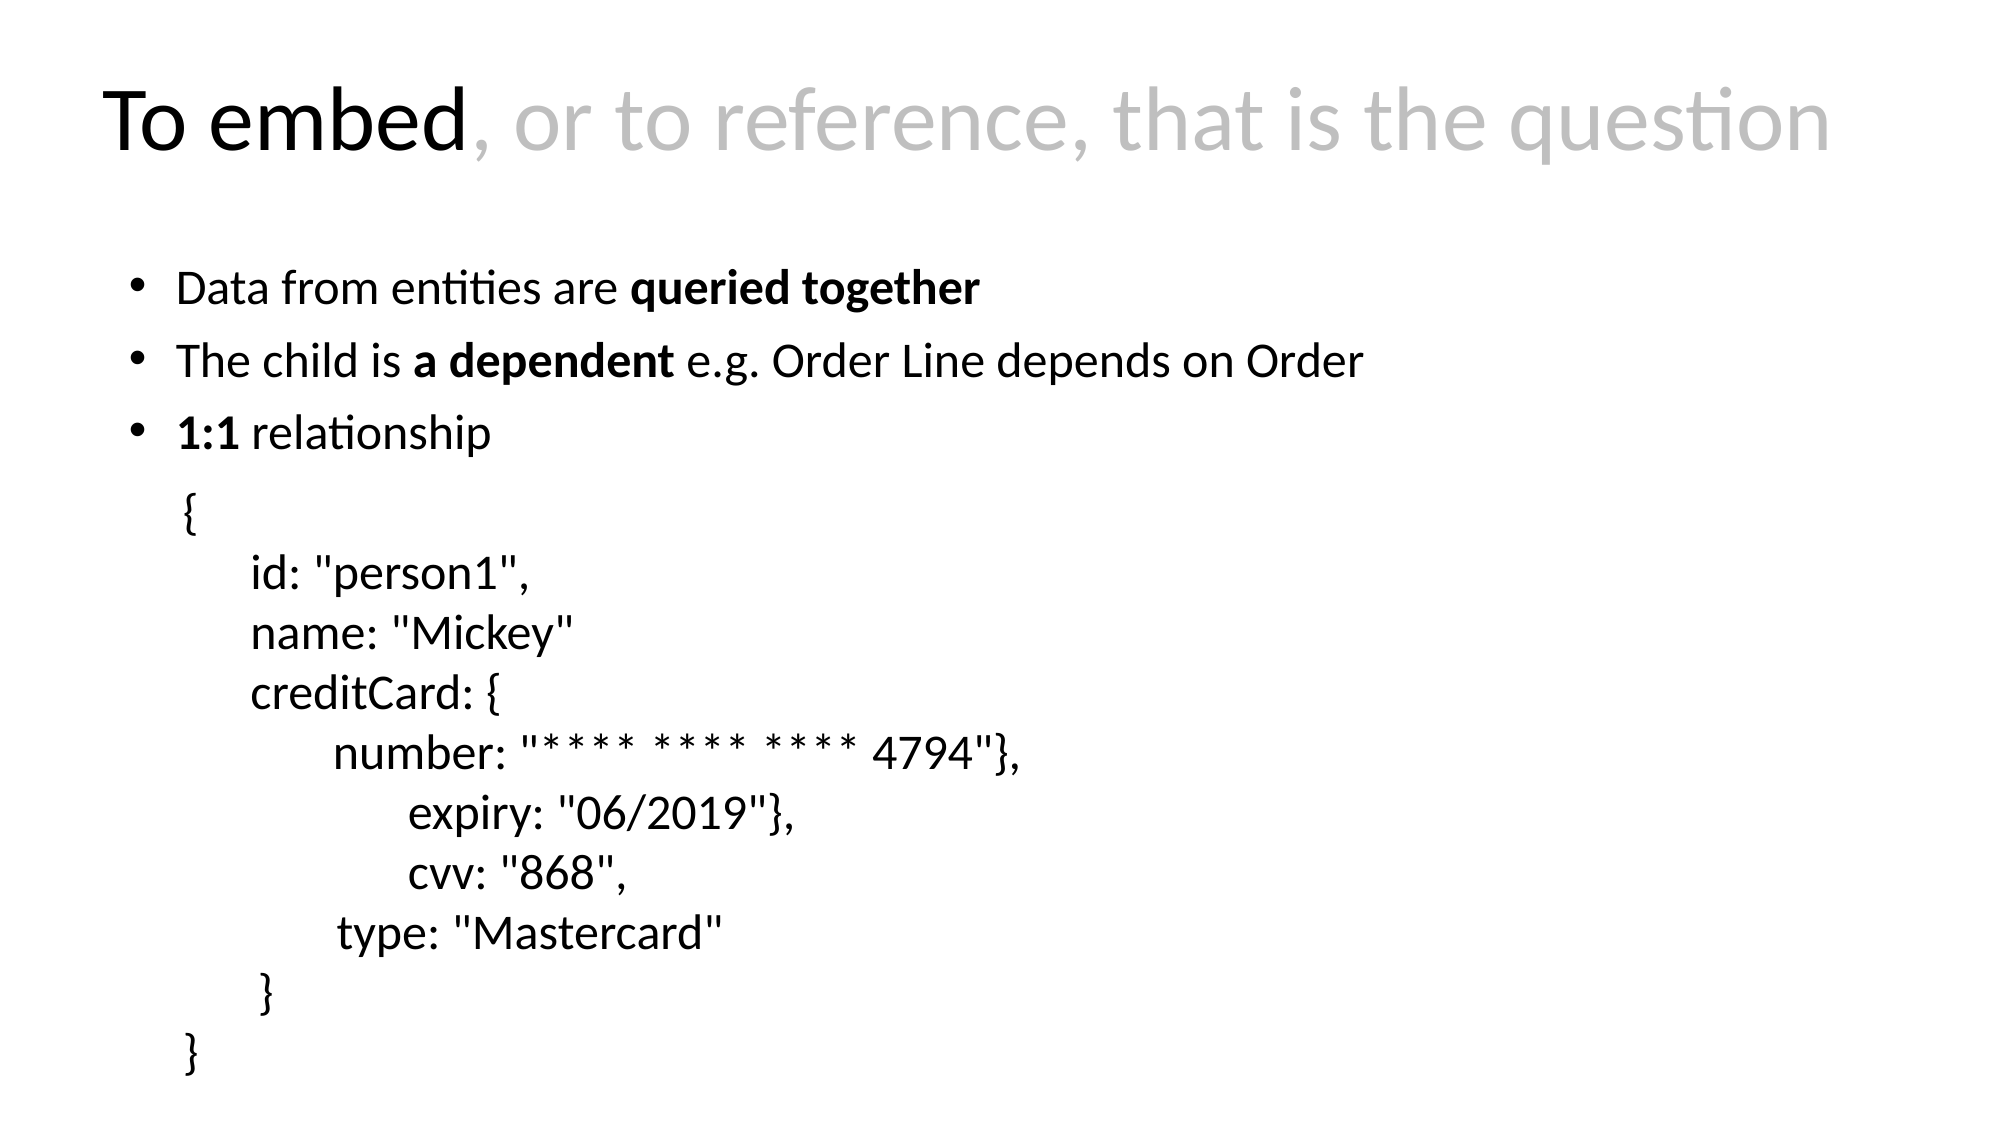

To embed, or to reference, that is the question
Data from entities are queried together
The child is a dependent e.g. Order Line depends on Order
1:1 relationship

{
      id: "person1",
      name: "Mickey"
      creditCard: {
	number: "**** **** **** 4794"},
	expiry: "06/2019"},
	cvv: "868",
       type: "Mastercard"
}
}